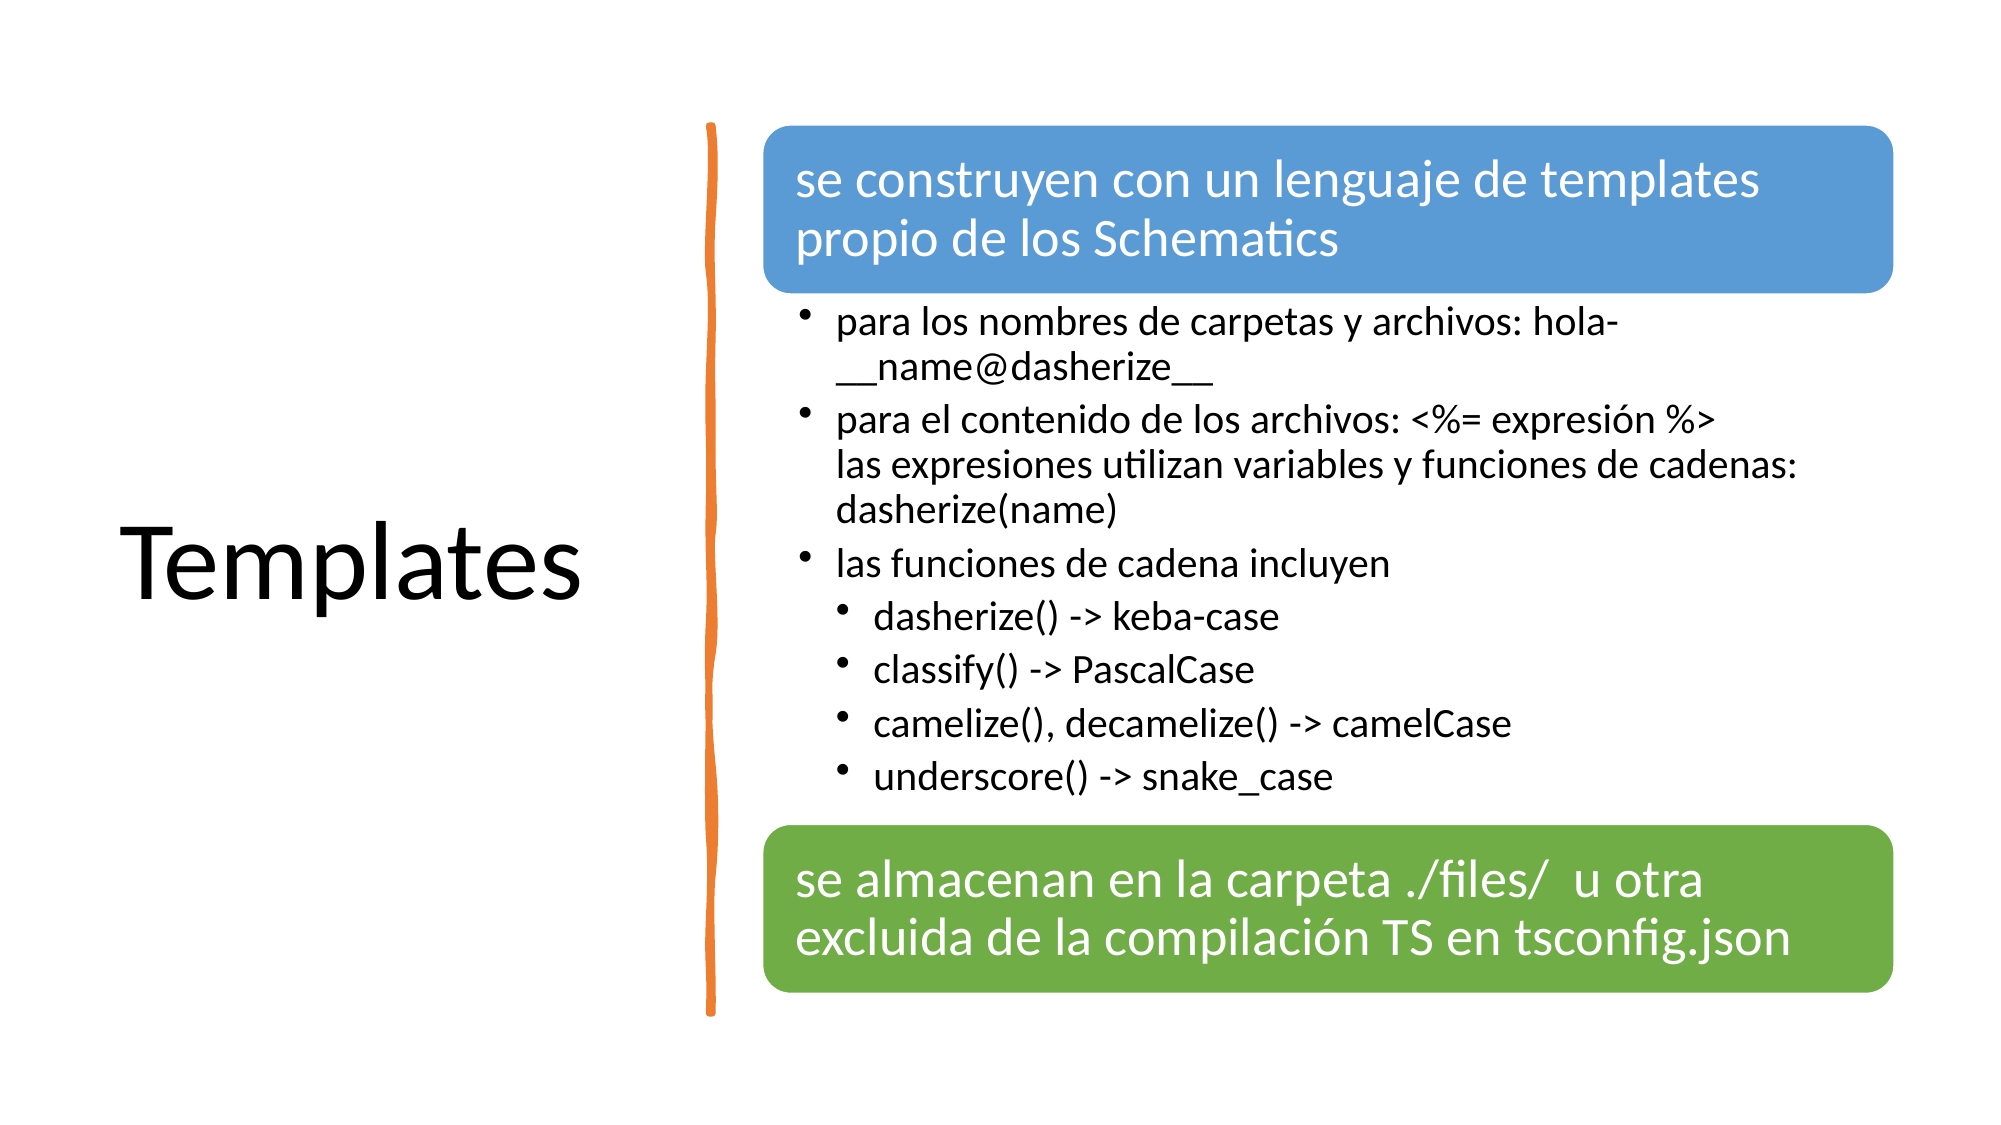

se construyen con un lenguaje de templates propio de los Schematics
para los nombres de carpetas y archivos: hola-__name@dasherize__
para el contenido de los archivos: <%= expresión %>
las expresiones utilizan variables y funciones de cadenas: dasherize(name)
las funciones de cadena incluyen
dasherize() -> keba-case
classify() -> PascalCase
camelize(), decamelize() -> camelCase
underscore() -> snake_case
se almacenan en la carpeta ./files/  u otra
excluida de la compilación TS en tsconfig.json
# Templates